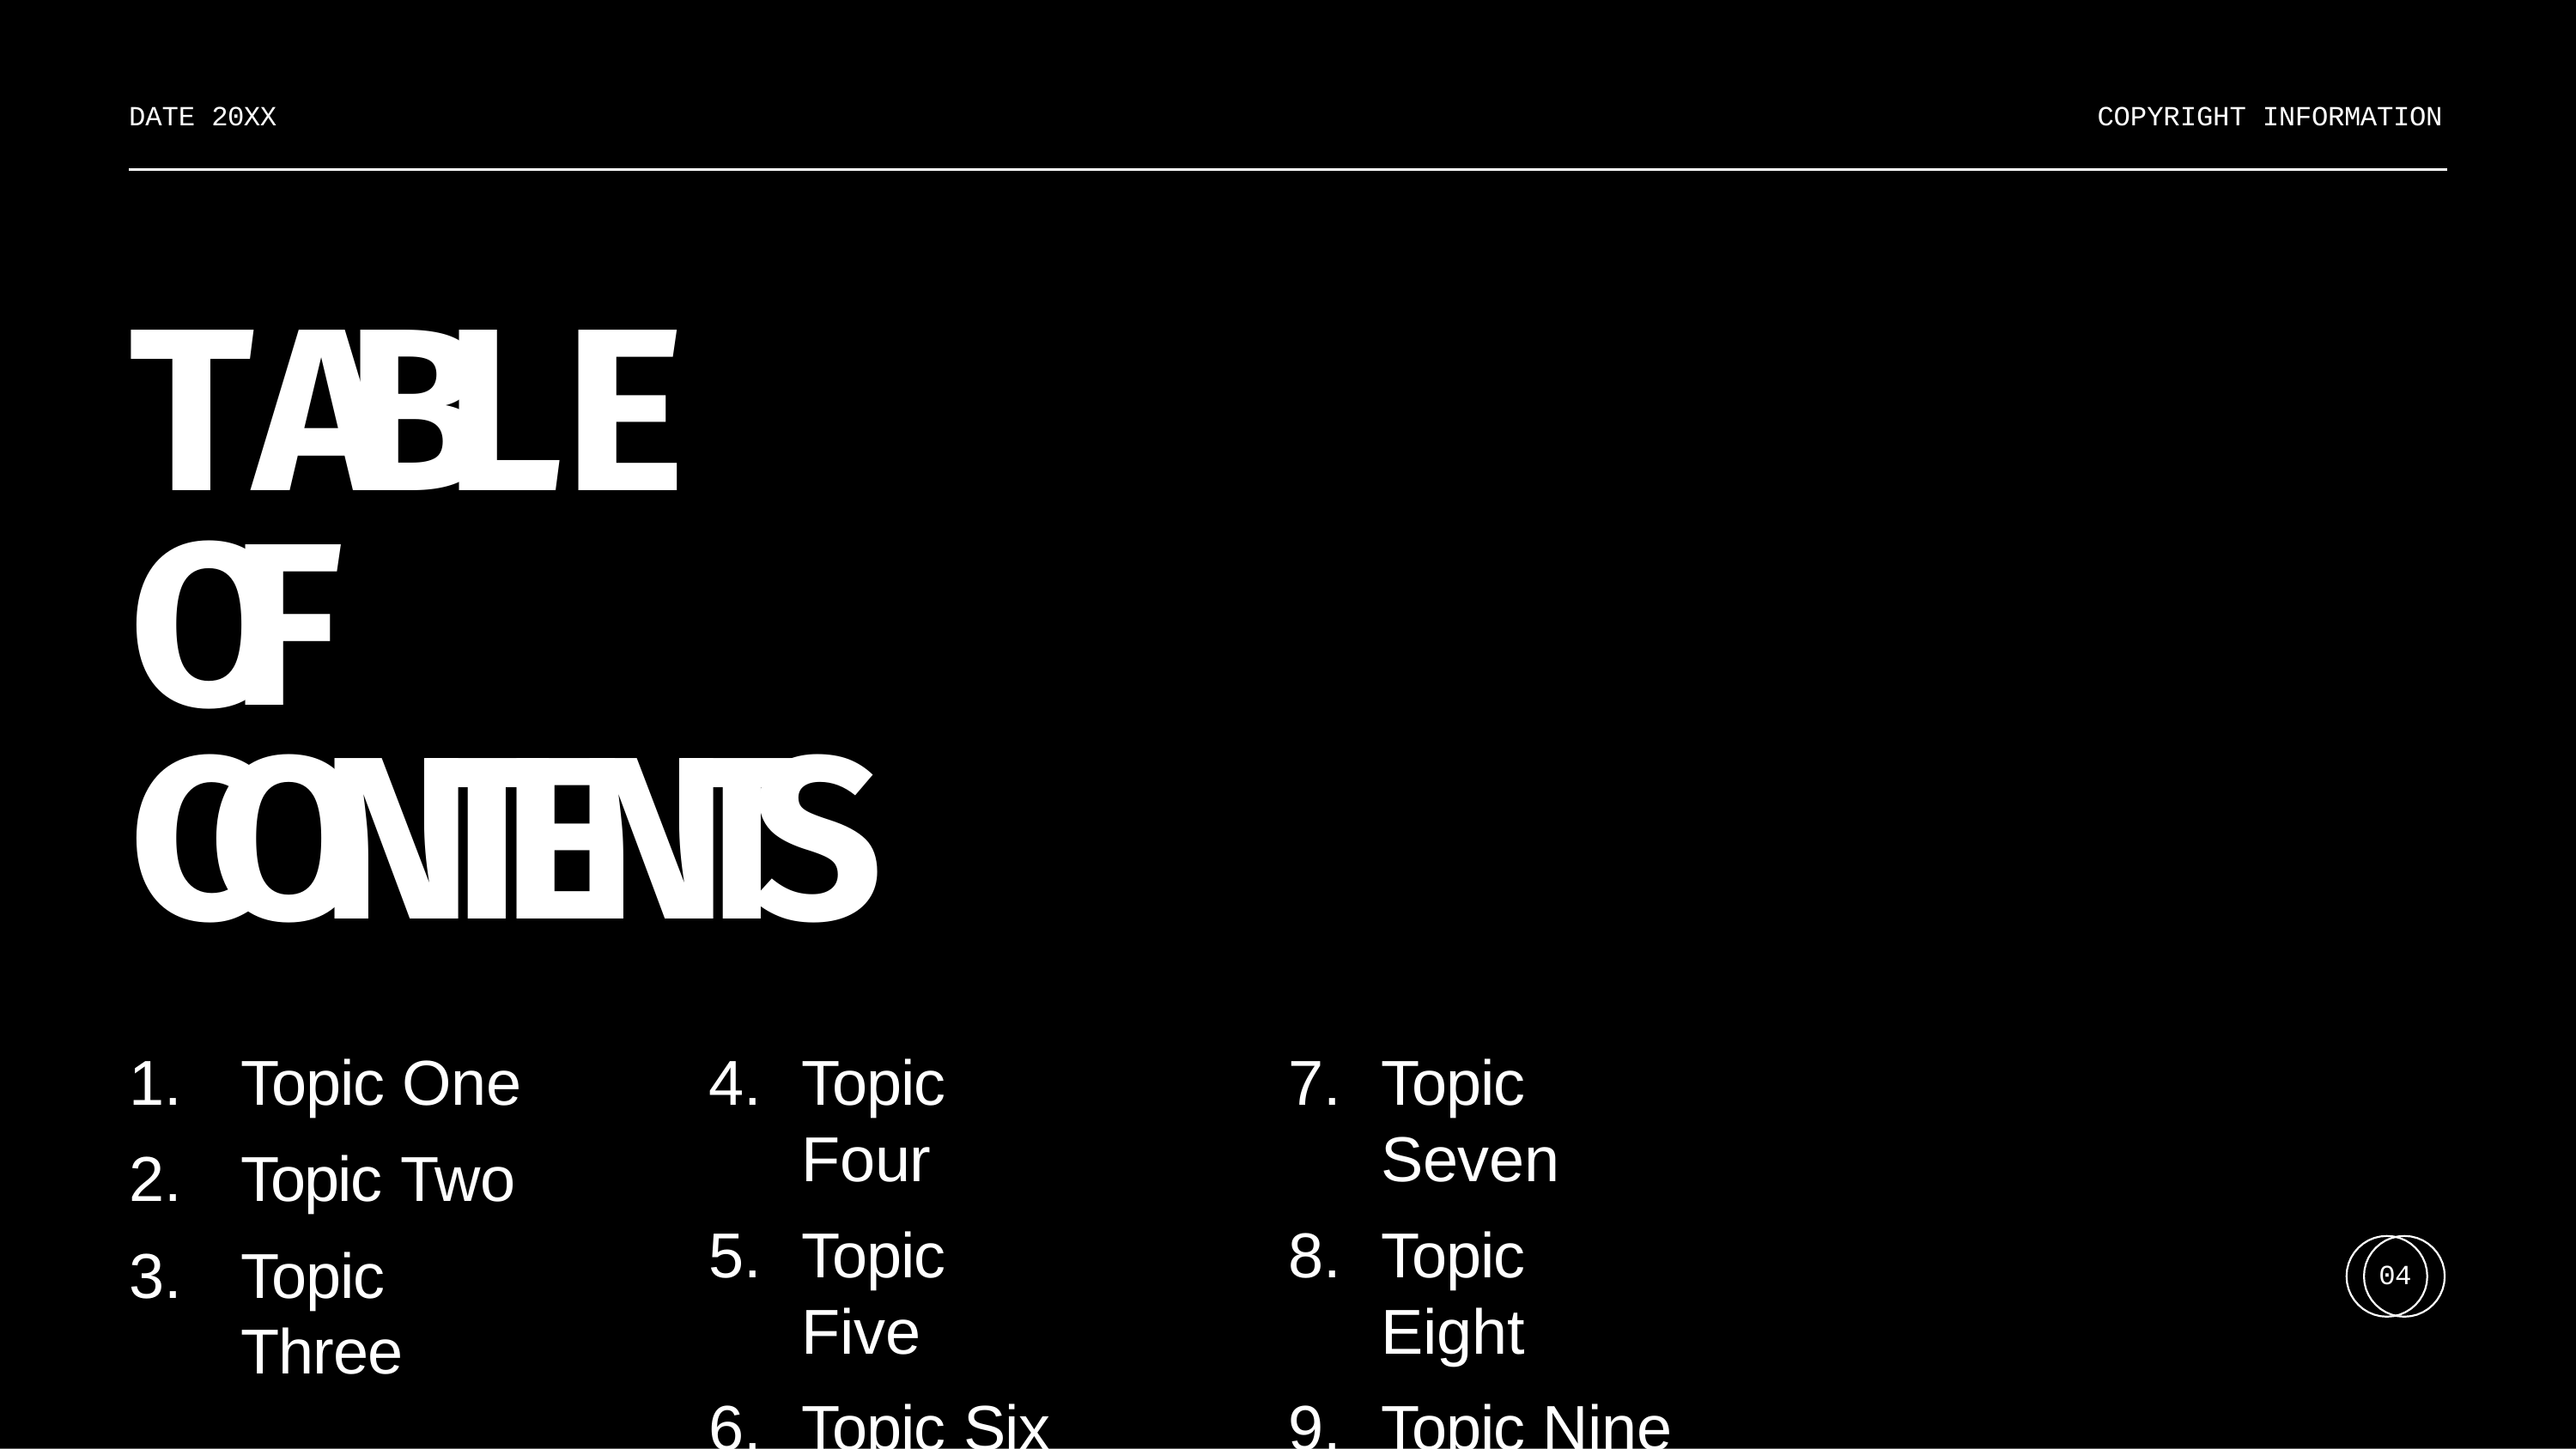

DATE 20XX
COPYRIGHT INFORMATION

# TABLE OF CONTENTS
Topic One
Topic Two
Topic Three
Topic Four
Topic Five
Topic Six
Topic Seven
Topic Eight
Topic Nine

04